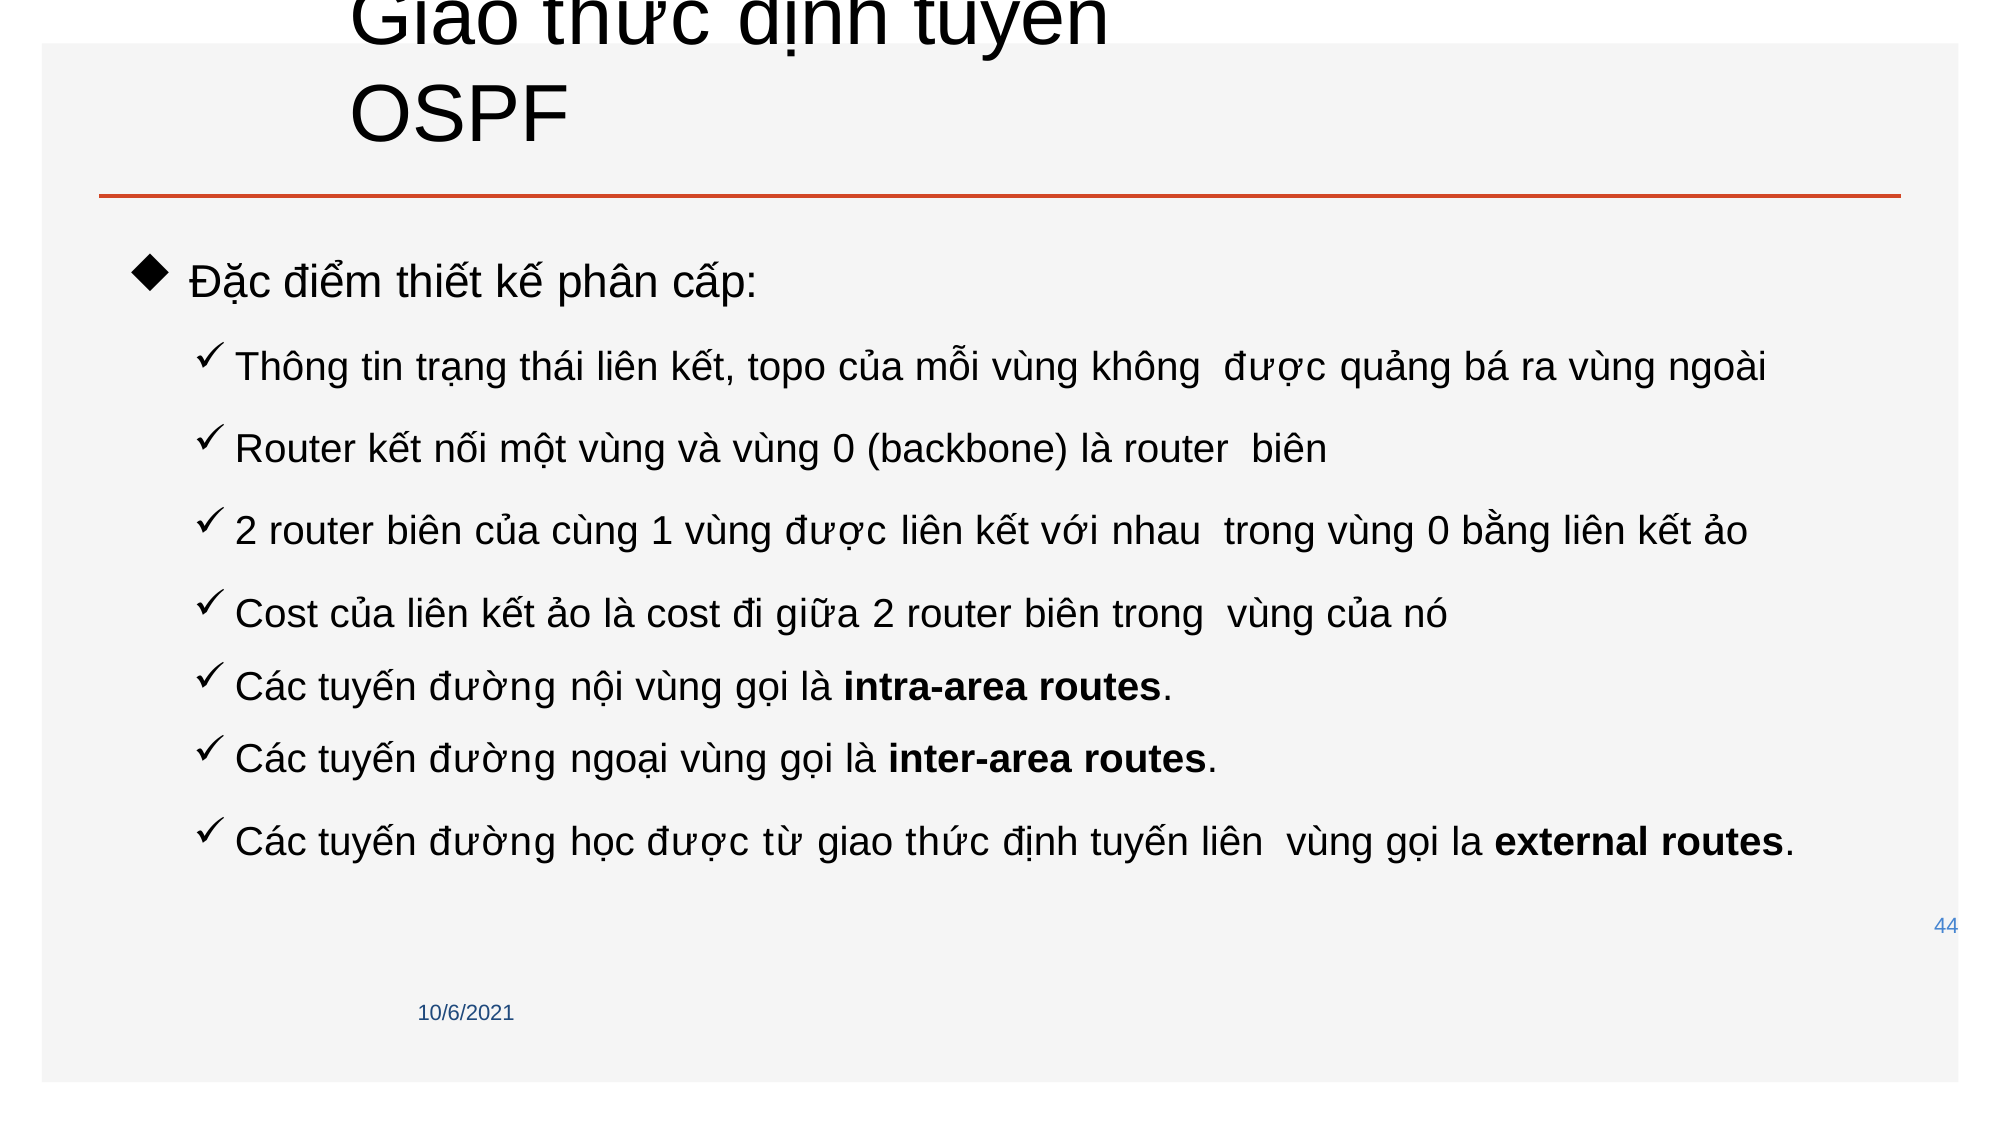

# Giao thức định tuyến OSPF
 Đặc điểm thiết kế phân cấp:
Thông tin trạng thái liên kết, topo của mỗi vùng không  được quảng bá ra vùng ngoài
Router kết nối một vùng và vùng 0 (backbone) là router  biên
2 router biên của cùng 1 vùng được liên kết với nhau  trong vùng 0 bằng liên kết ảo
Cost của liên kết ảo là cost đi giữa 2 router biên trong  vùng của nó
Các tuyến đường nội vùng gọi là intra-area routes.
Các tuyến đường ngoại vùng gọi là inter-area routes.
Các tuyến đường học được từ giao thức định tuyến liên  vùng gọi la external routes.
44
10/6/2021